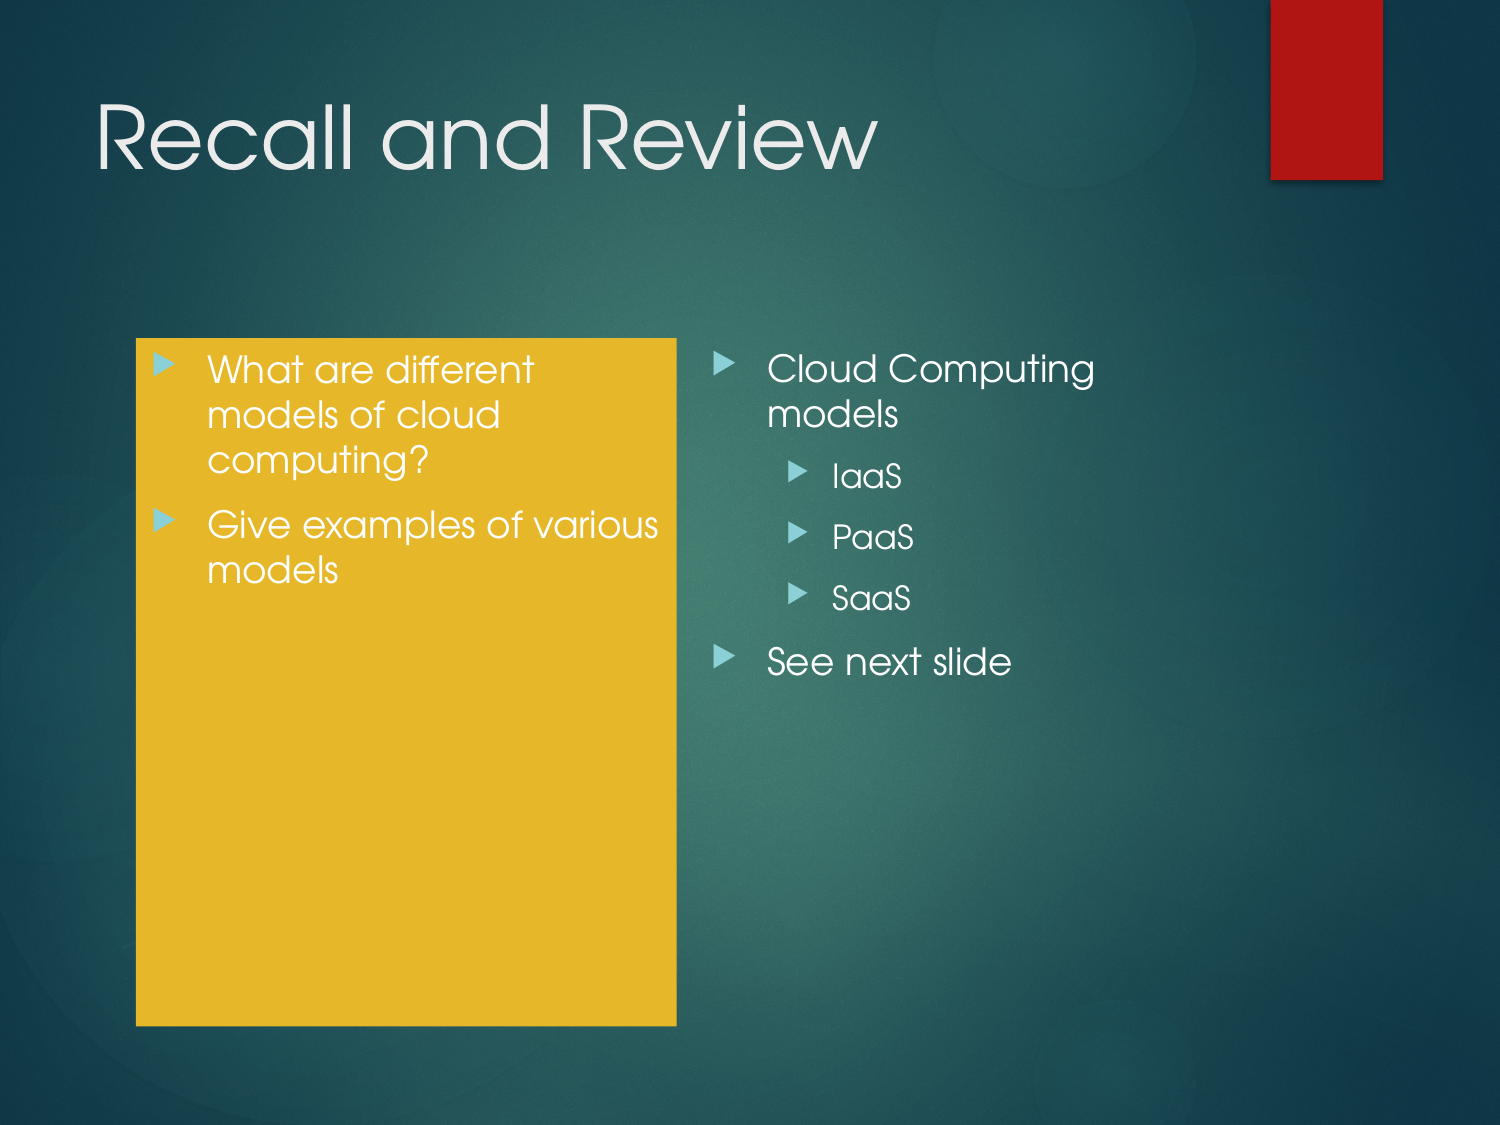

# Recall and Review
Cloud Computing models
IaaS
PaaS
SaaS
See next slide
What are different models of cloud computing?
Give examples of various models